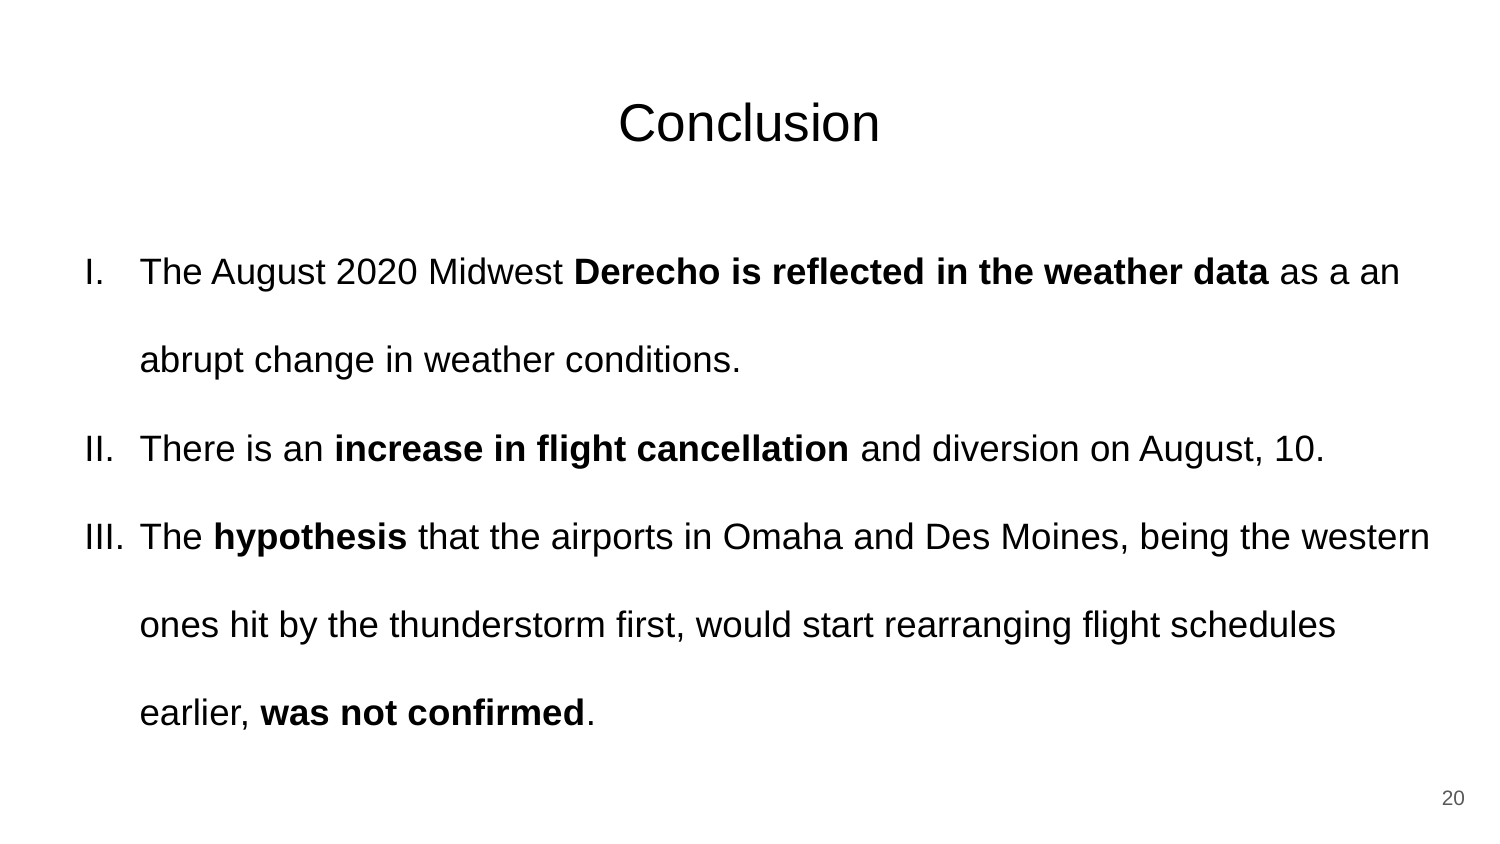

# Conclusion
The August 2020 Midwest Derecho is reflected in the weather data as a an abrupt change in weather conditions.
There is an increase in flight cancellation and diversion on August, 10.
The hypothesis that the airports in Omaha and Des Moines, being the western ones hit by the thunderstorm first, would start rearranging flight schedules earlier, was not confirmed.
20